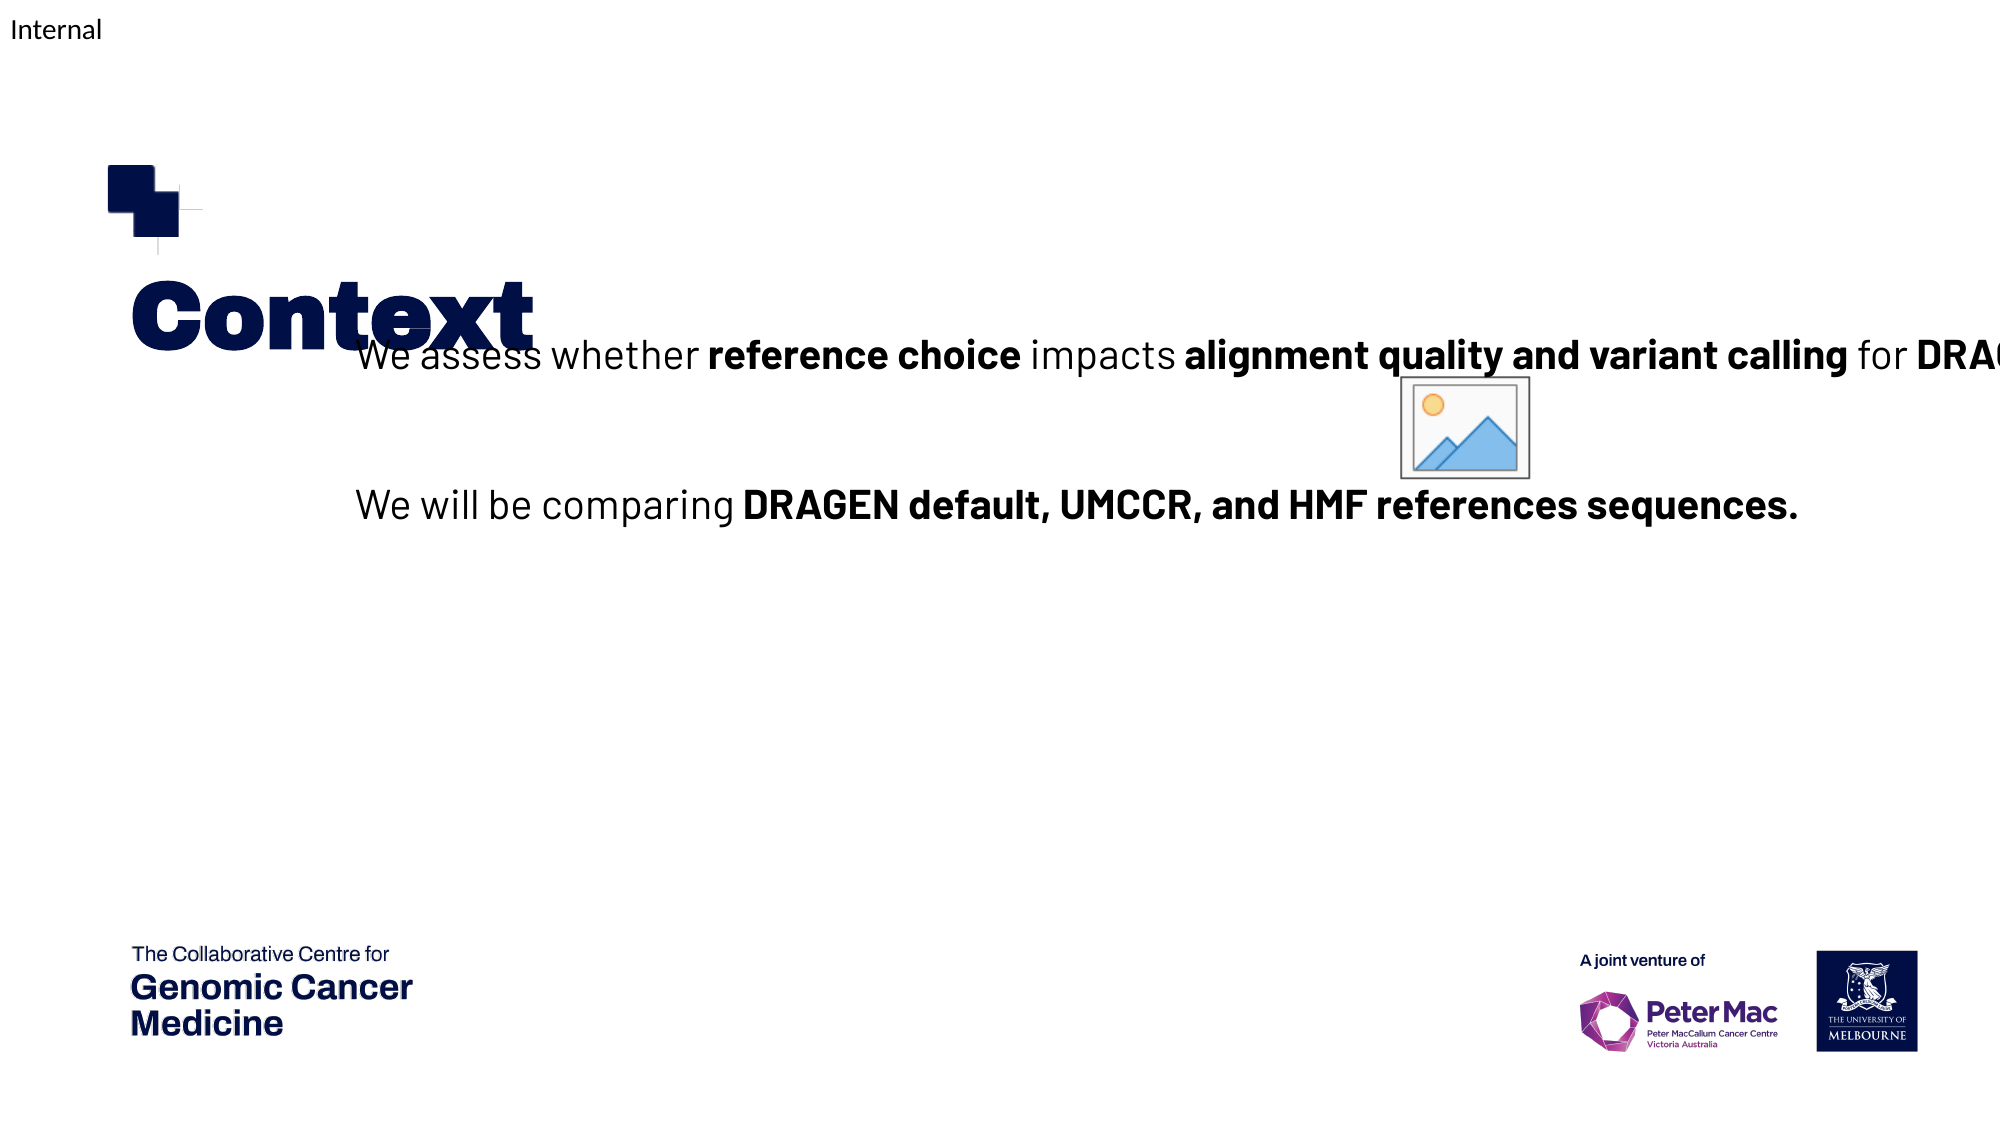

We assess whether reference choice impacts alignment quality and variant calling for DRAGEN and Oncoanalyser pipeline.
We will be comparing DRAGEN default, UMCCR, and HMF references sequences.
# Context